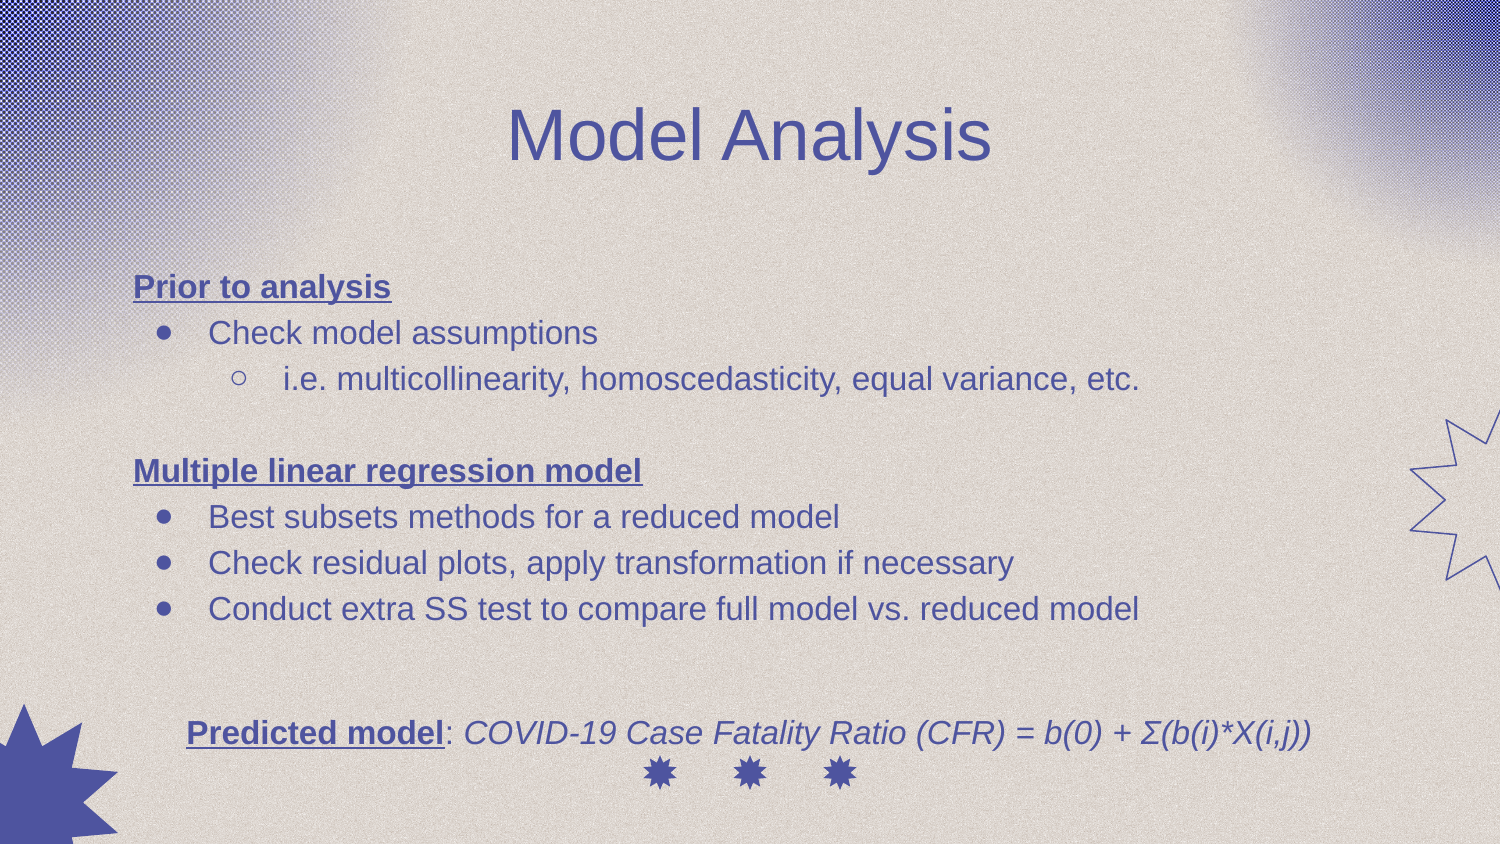

# Model Analysis
Prior to analysis
Check model assumptions
i.e. multicollinearity, homoscedasticity, equal variance, etc.

Multiple linear regression model
Best subsets methods for a reduced model
Check residual plots, apply transformation if necessary
Conduct extra SS test to compare full model vs. reduced model

Predicted model: COVID-19 Case Fatality Ratio (CFR) = b(0) + Σ(b(i)*X(i,j))